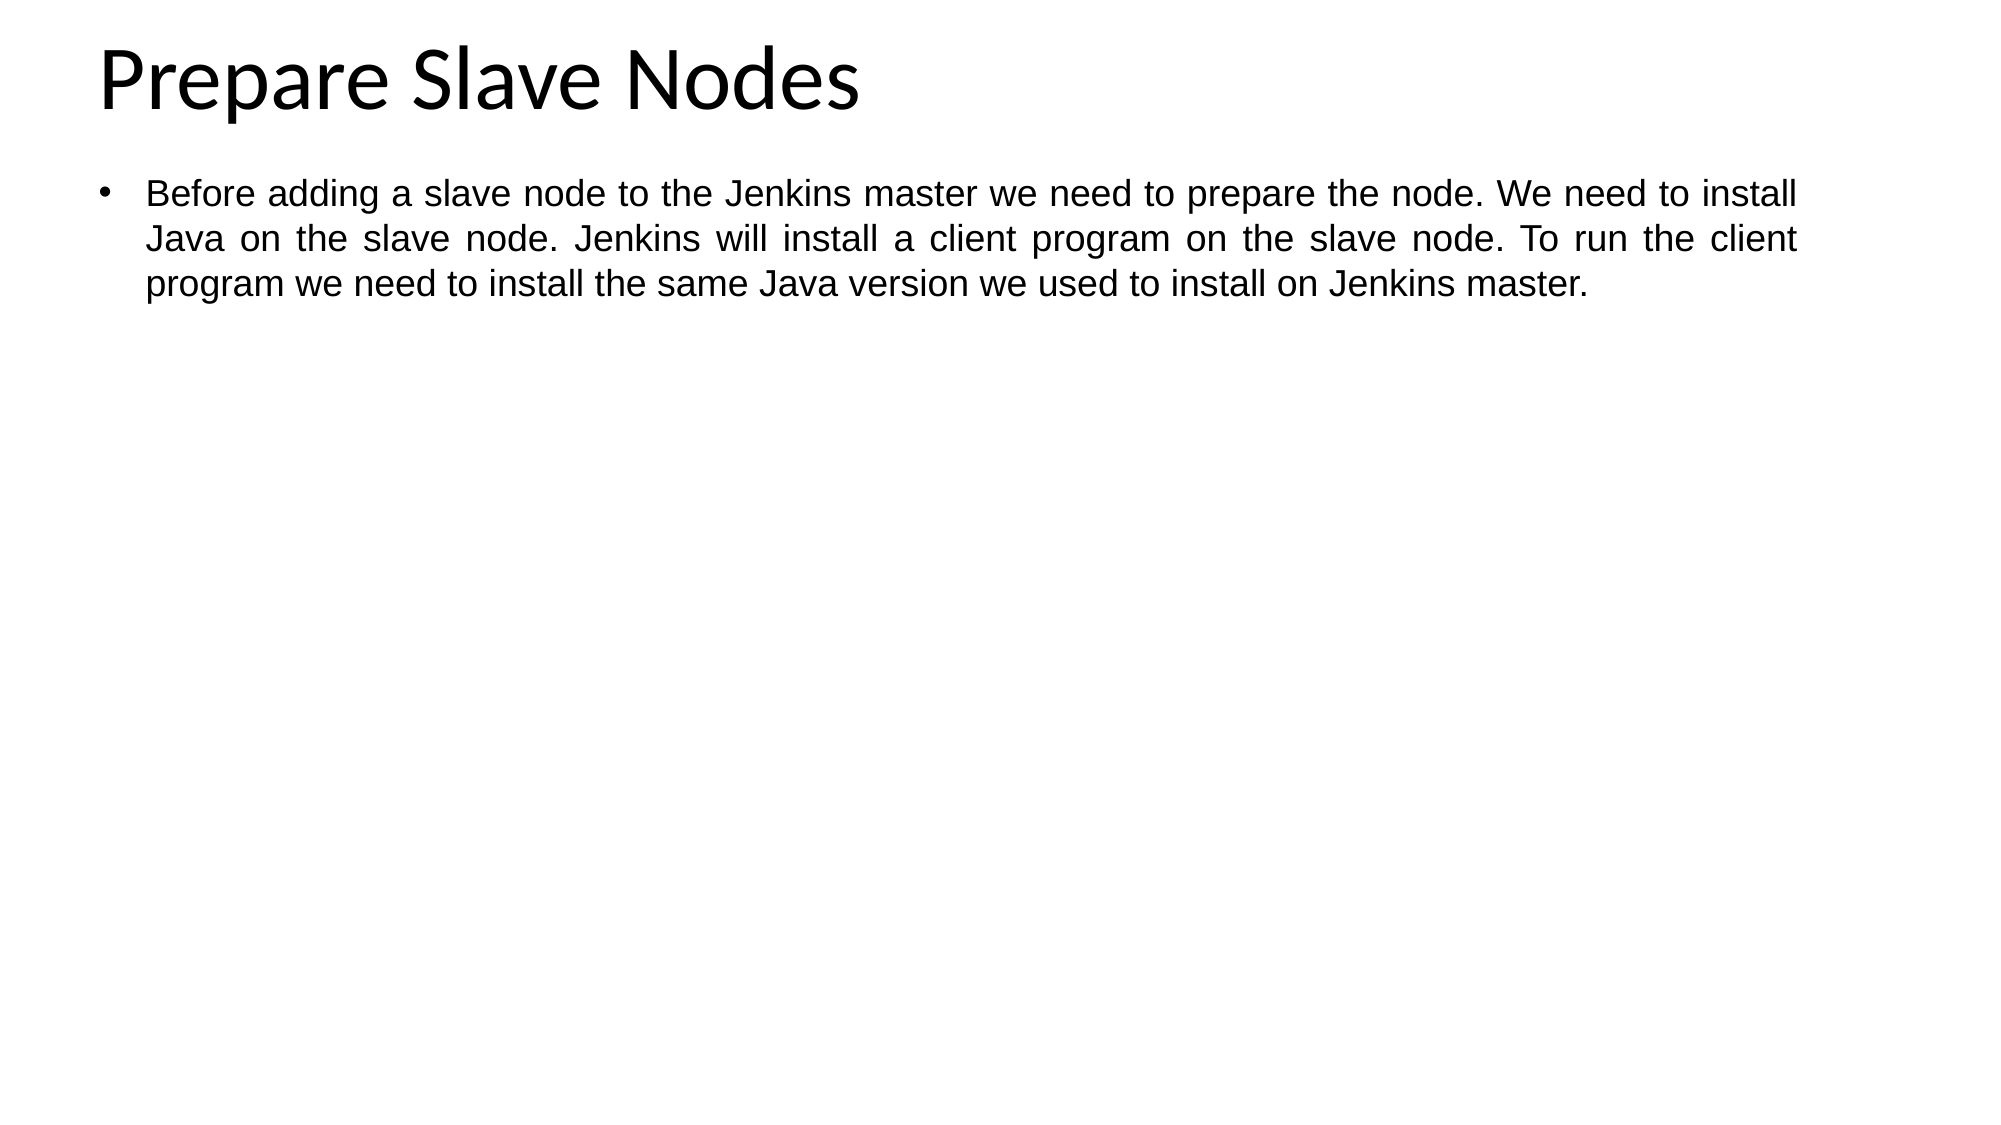

Prepare Slave Nodes
Before adding a slave node to the Jenkins master we need to prepare the node. We need to install Java on the slave node. Jenkins will install a client program on the slave node. To run the client program we need to install the same Java version we used to install on Jenkins master.